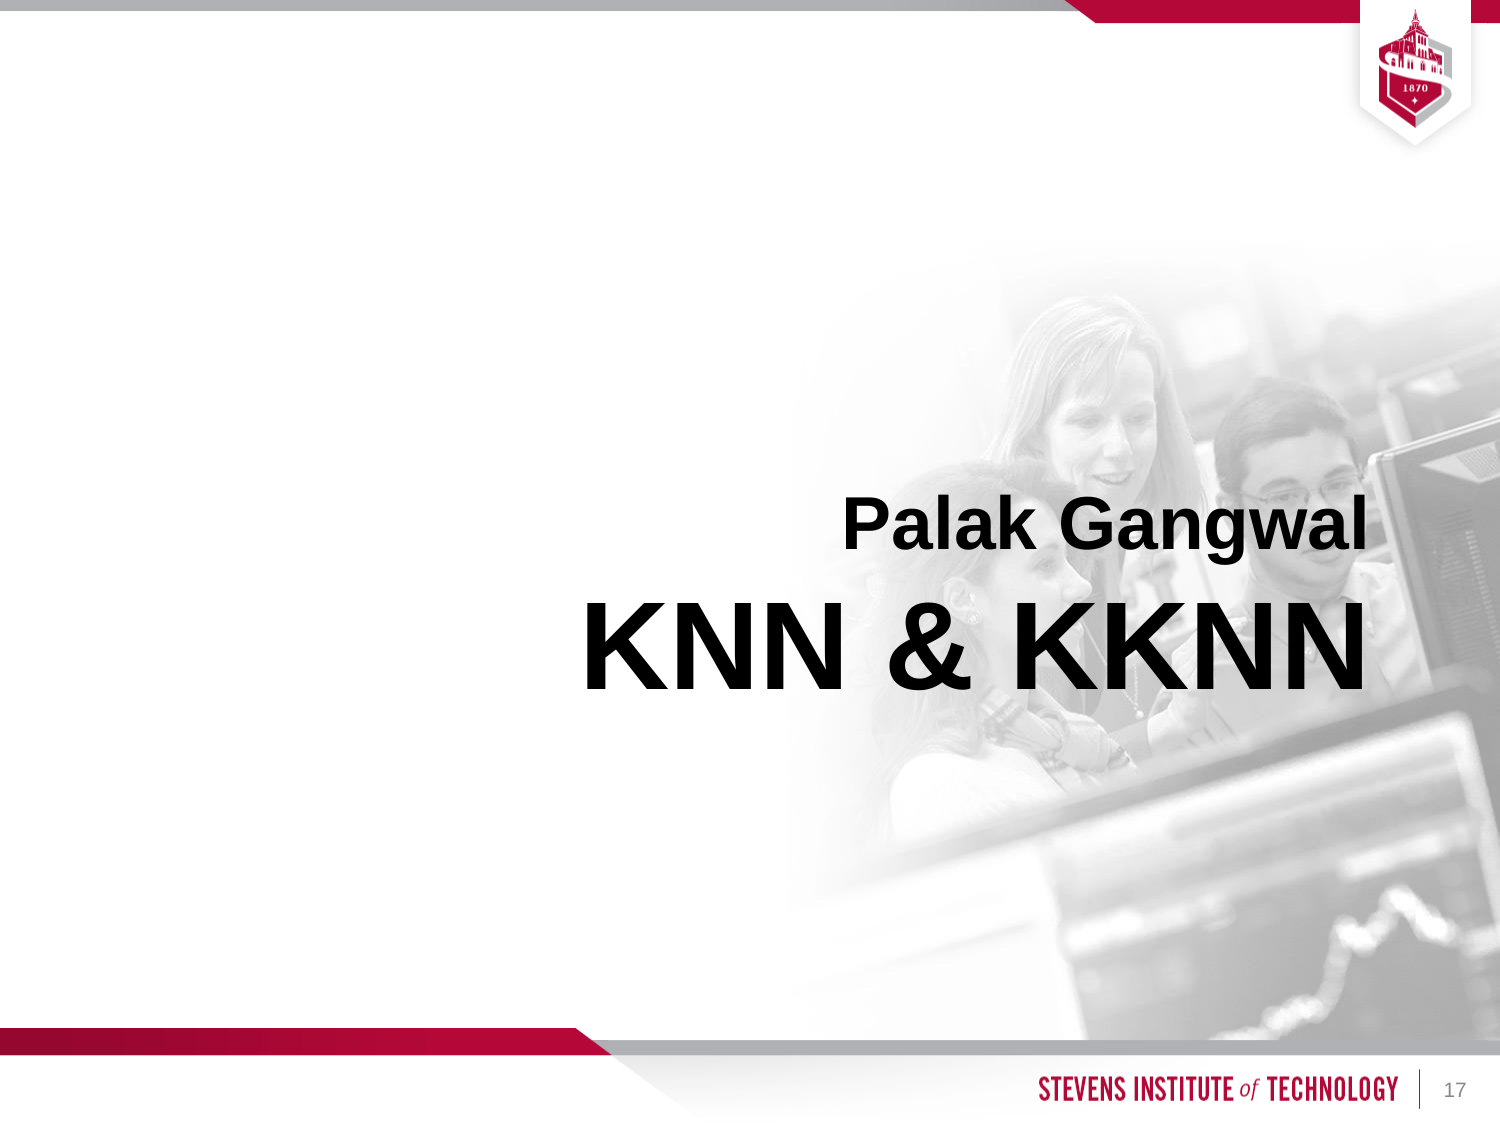

# Palak Gangwal
KNN & KKNN
17